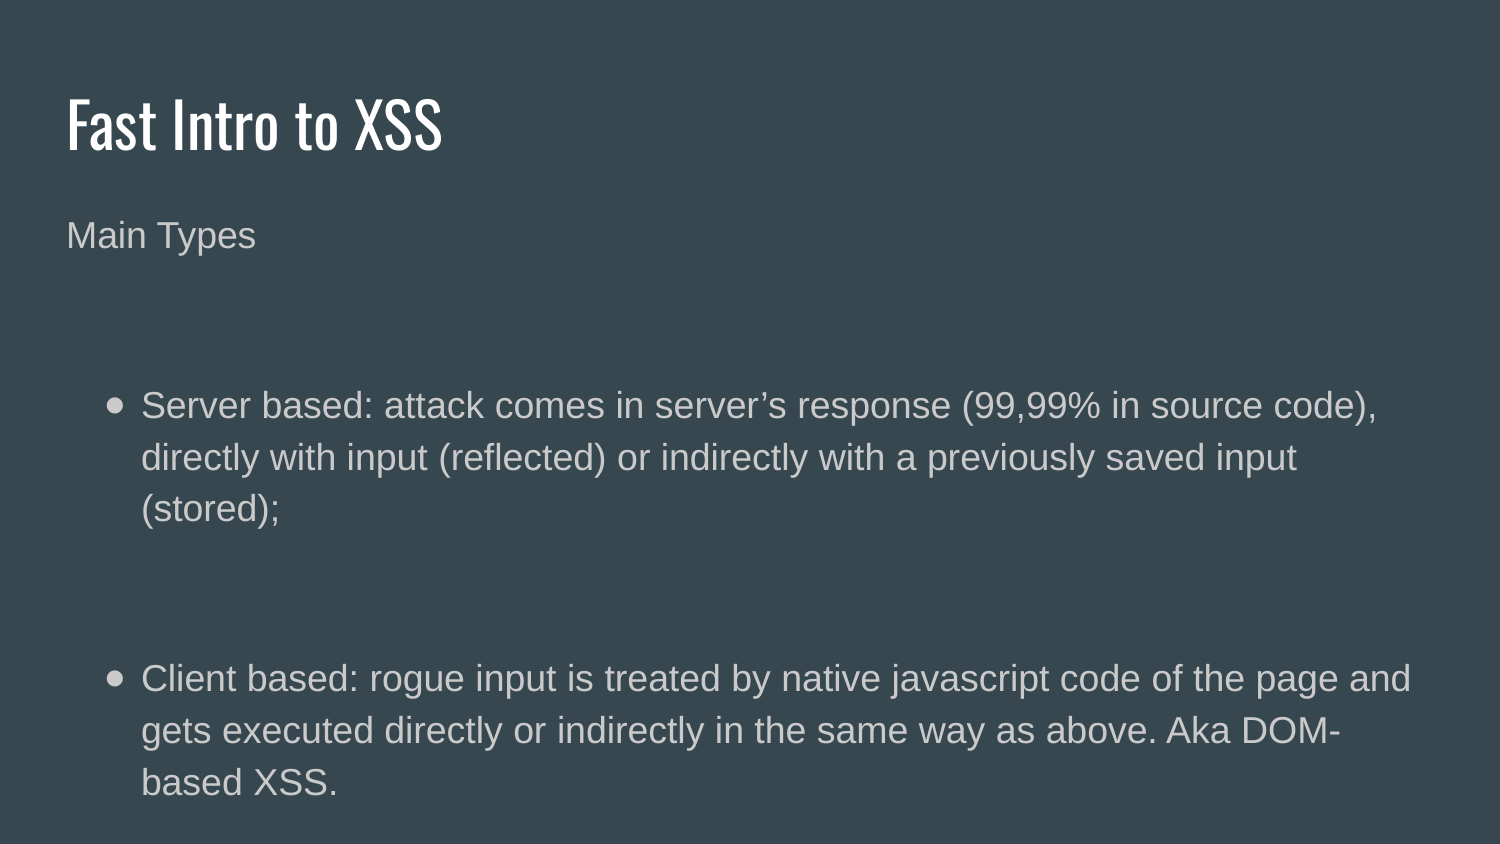

# Fast Intro to XSS

Main Types

Server based: attack comes in server’s response (99,99% in source code), directly with input (reflected) or indirectly with a previously saved input (stored);

Client based: rogue input is treated by native javascript code of the page and gets executed directly or indirectly in the same way as above. Aka DOM-based XSS.